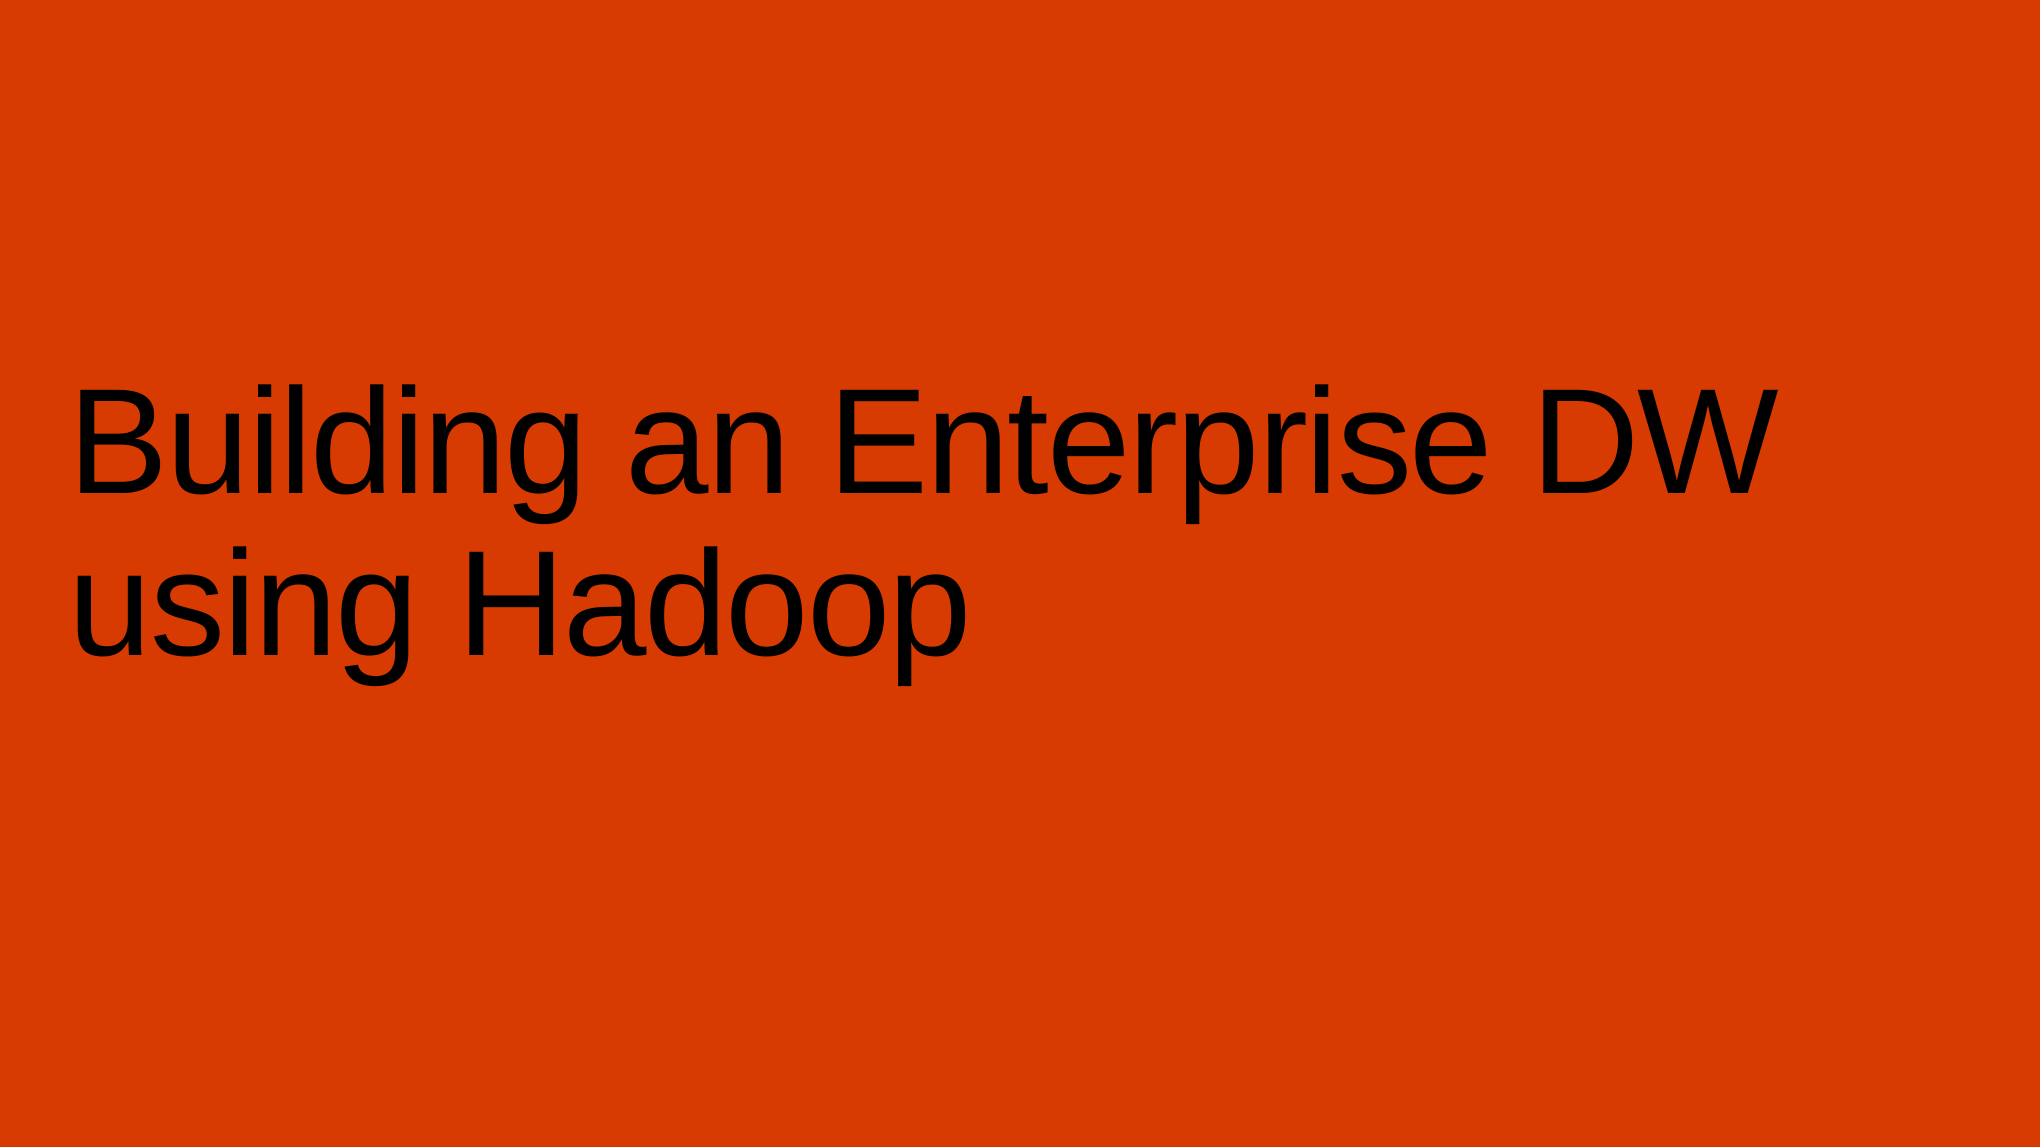

# Building an Enterprise DW using Hadoop